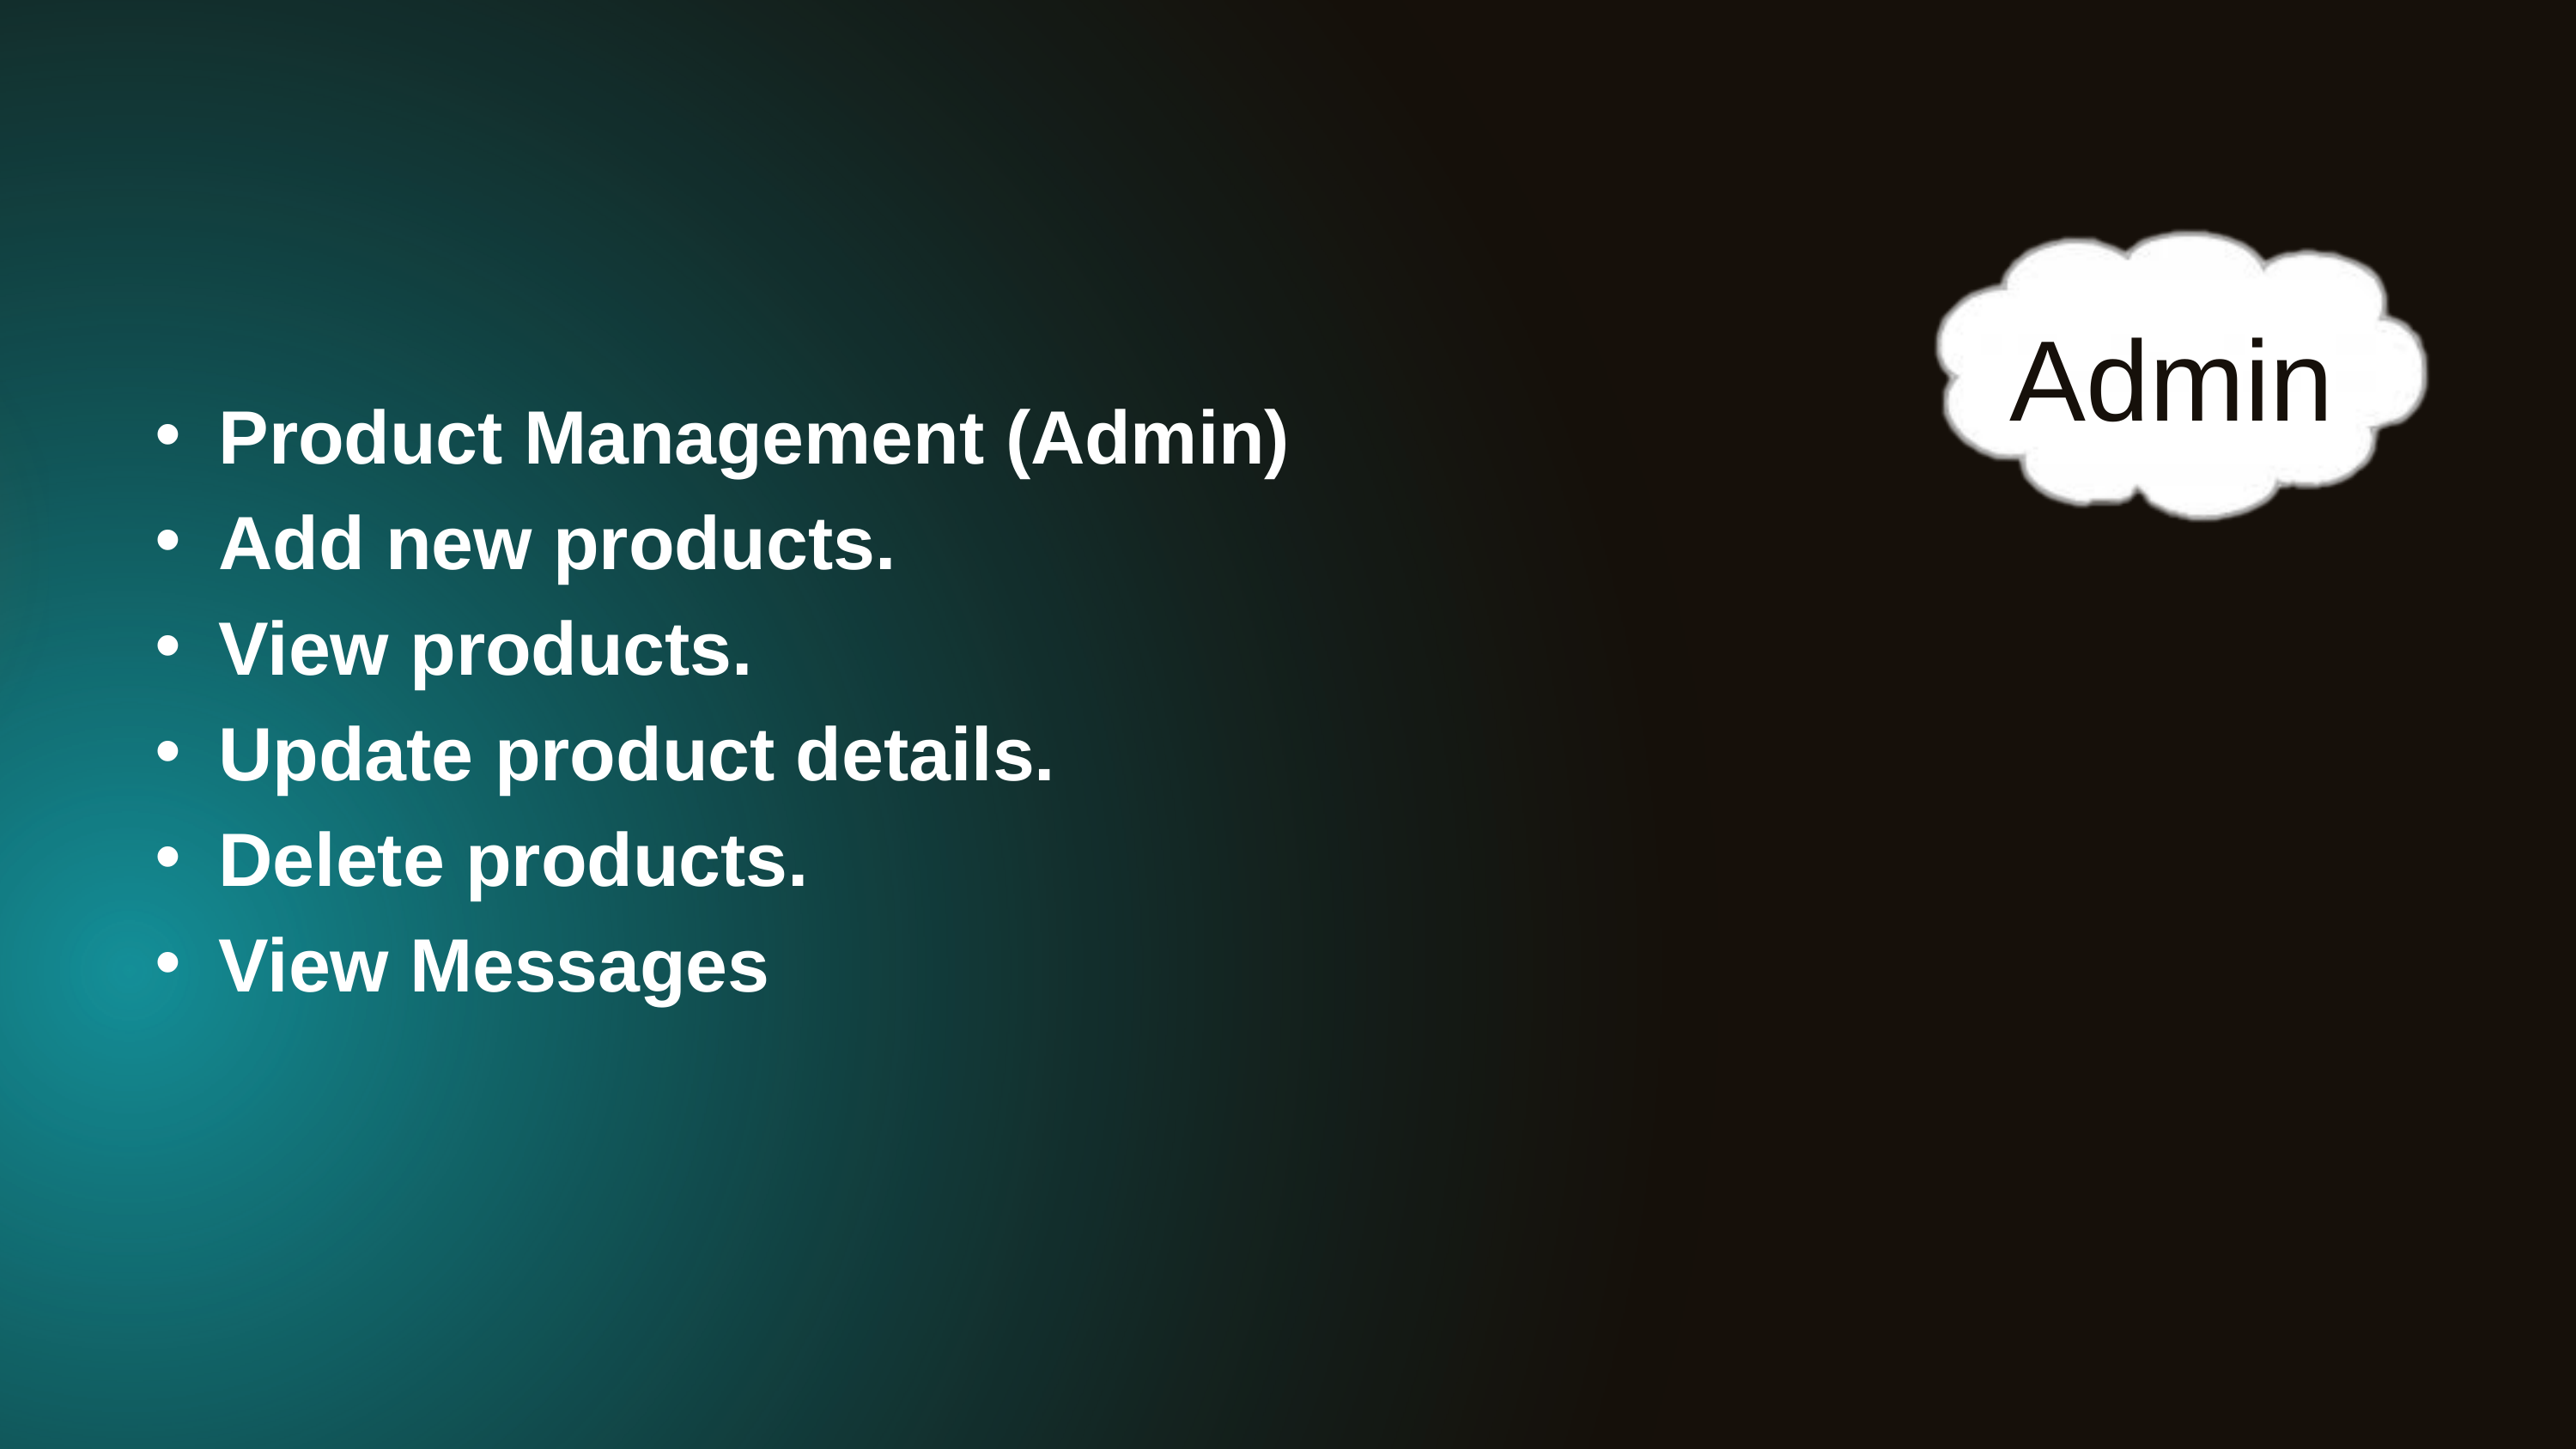

Admin
Product Management (Admin)
Add new products.
View products.
Update product details.
Delete products.
View Messages